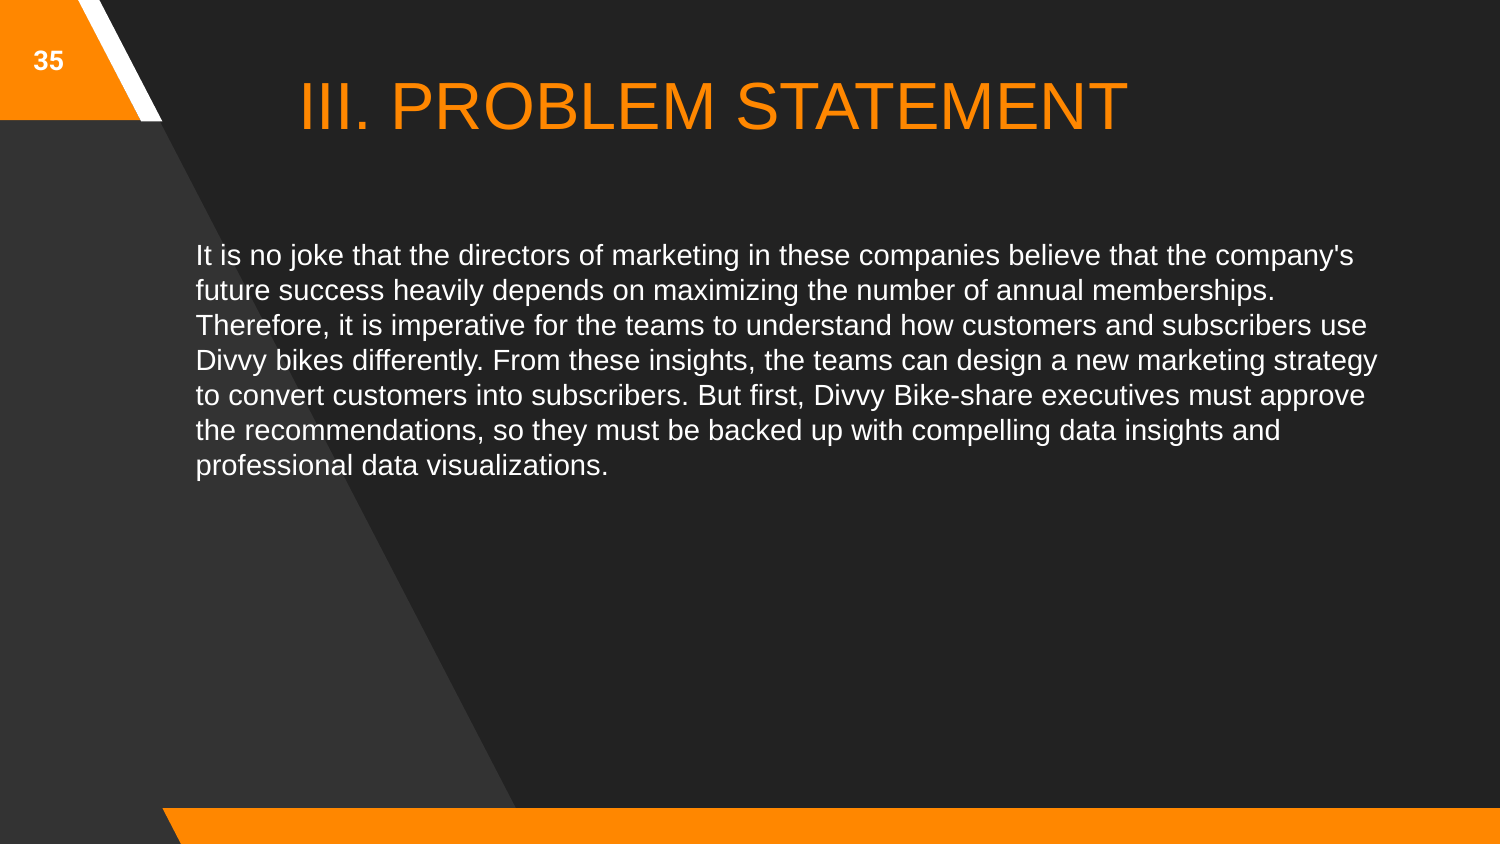

35
III. PROBLEM STATEMENT
It is no joke that the directors of marketing in these companies believe that the company's future success heavily depends on maximizing the number of annual memberships. Therefore, it is imperative for the teams to understand how customers and subscribers use Divvy bikes differently. From these insights, the teams can design a new marketing strategy to convert customers into subscribers. But first, Divvy Bike-share executives must approve the recommendations, so they must be backed up with compelling data insights and professional data visualizations.